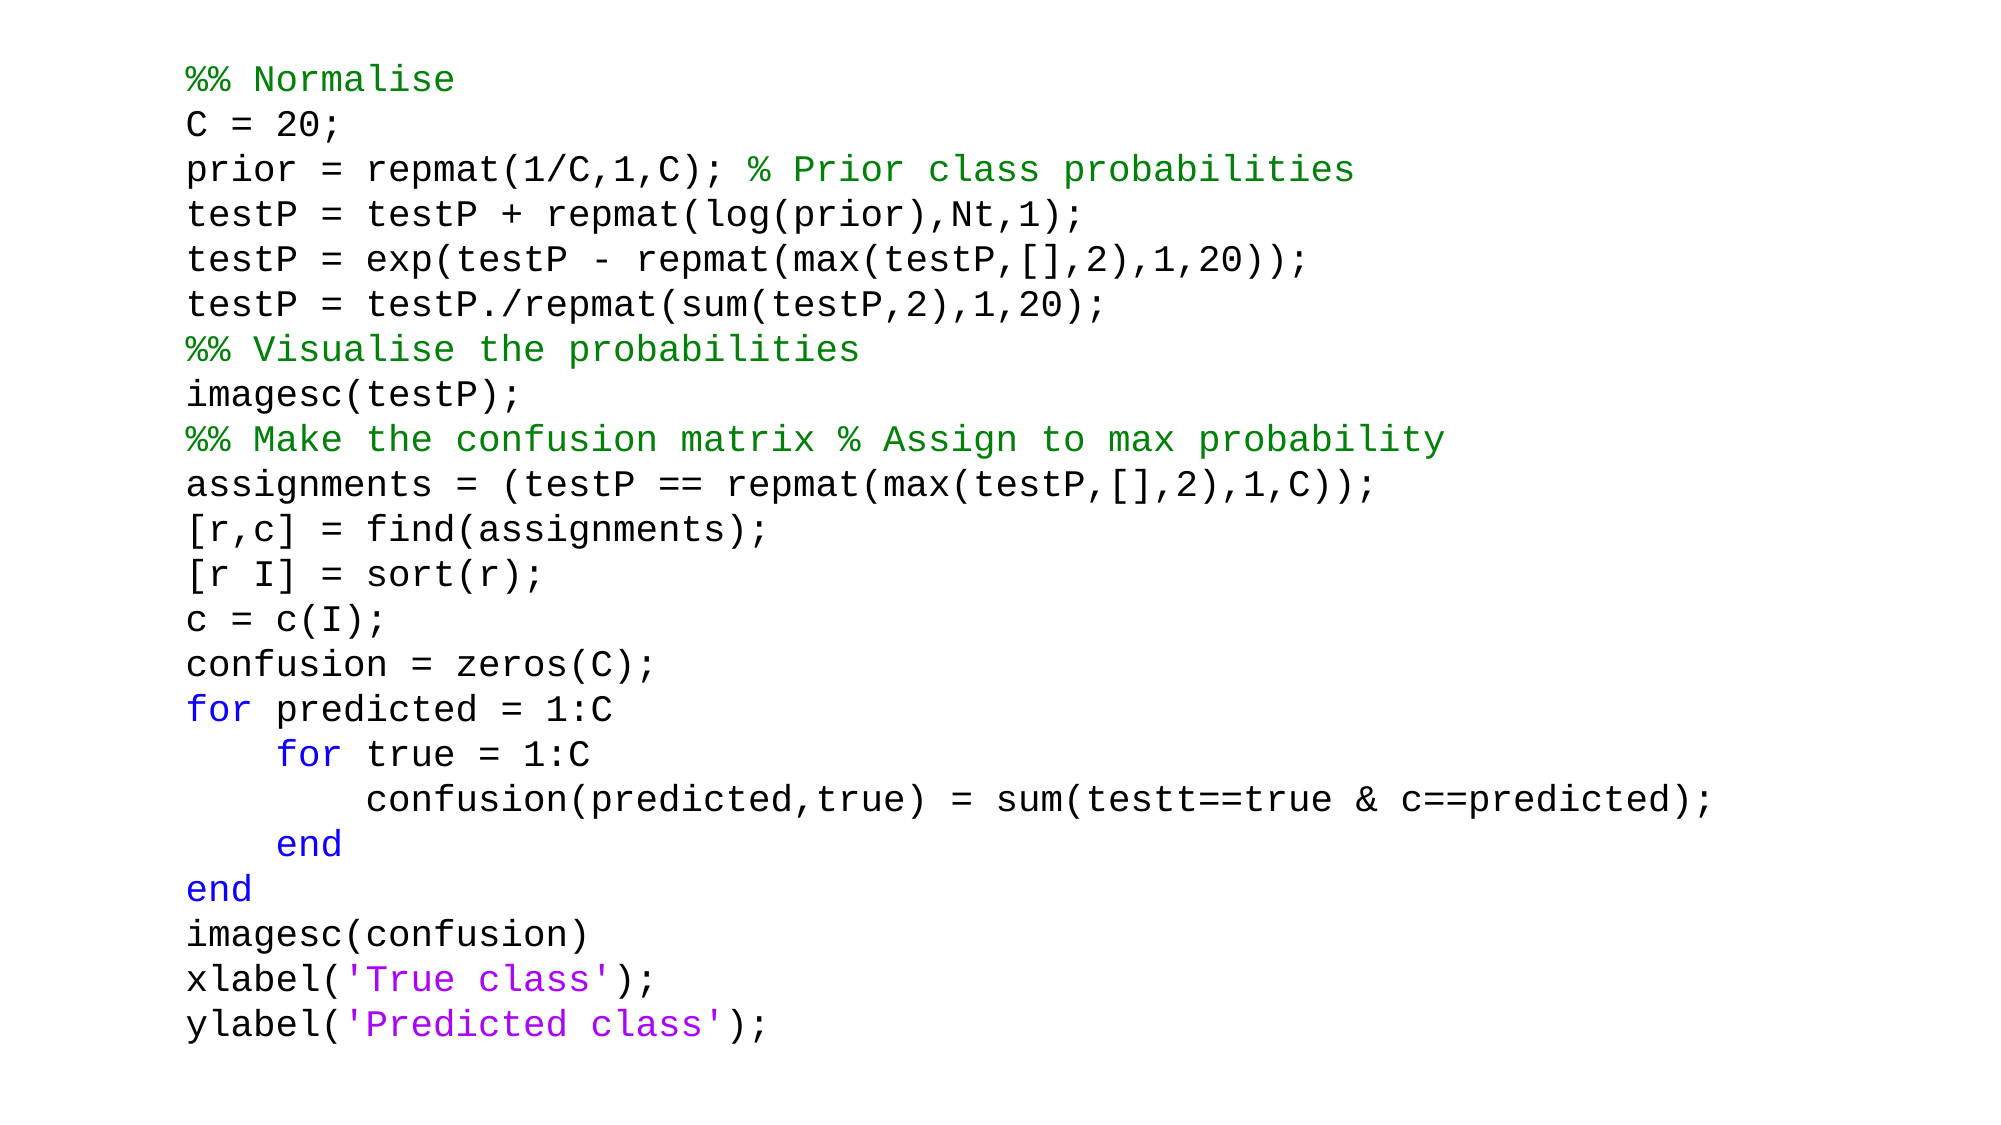

%% Normalise
C = 20;
prior = repmat(1/C,1,C); % Prior class probabilities
testP = testP + repmat(log(prior),Nt,1);
testP = exp(testP - repmat(max(testP,[],2),1,20));
testP = testP./repmat(sum(testP,2),1,20);
%% Visualise the probabilities
imagesc(testP);
%% Make the confusion matrix % Assign to max probability
assignments = (testP == repmat(max(testP,[],2),1,C));
[r,c] = find(assignments);
[r I] = sort(r);
c = c(I);
confusion = zeros(C);
for predicted = 1:C
    for true = 1:C
        confusion(predicted,true) = sum(testt==true & c==predicted);
    end
end
imagesc(confusion)
xlabel('True class');
ylabel('Predicted class');